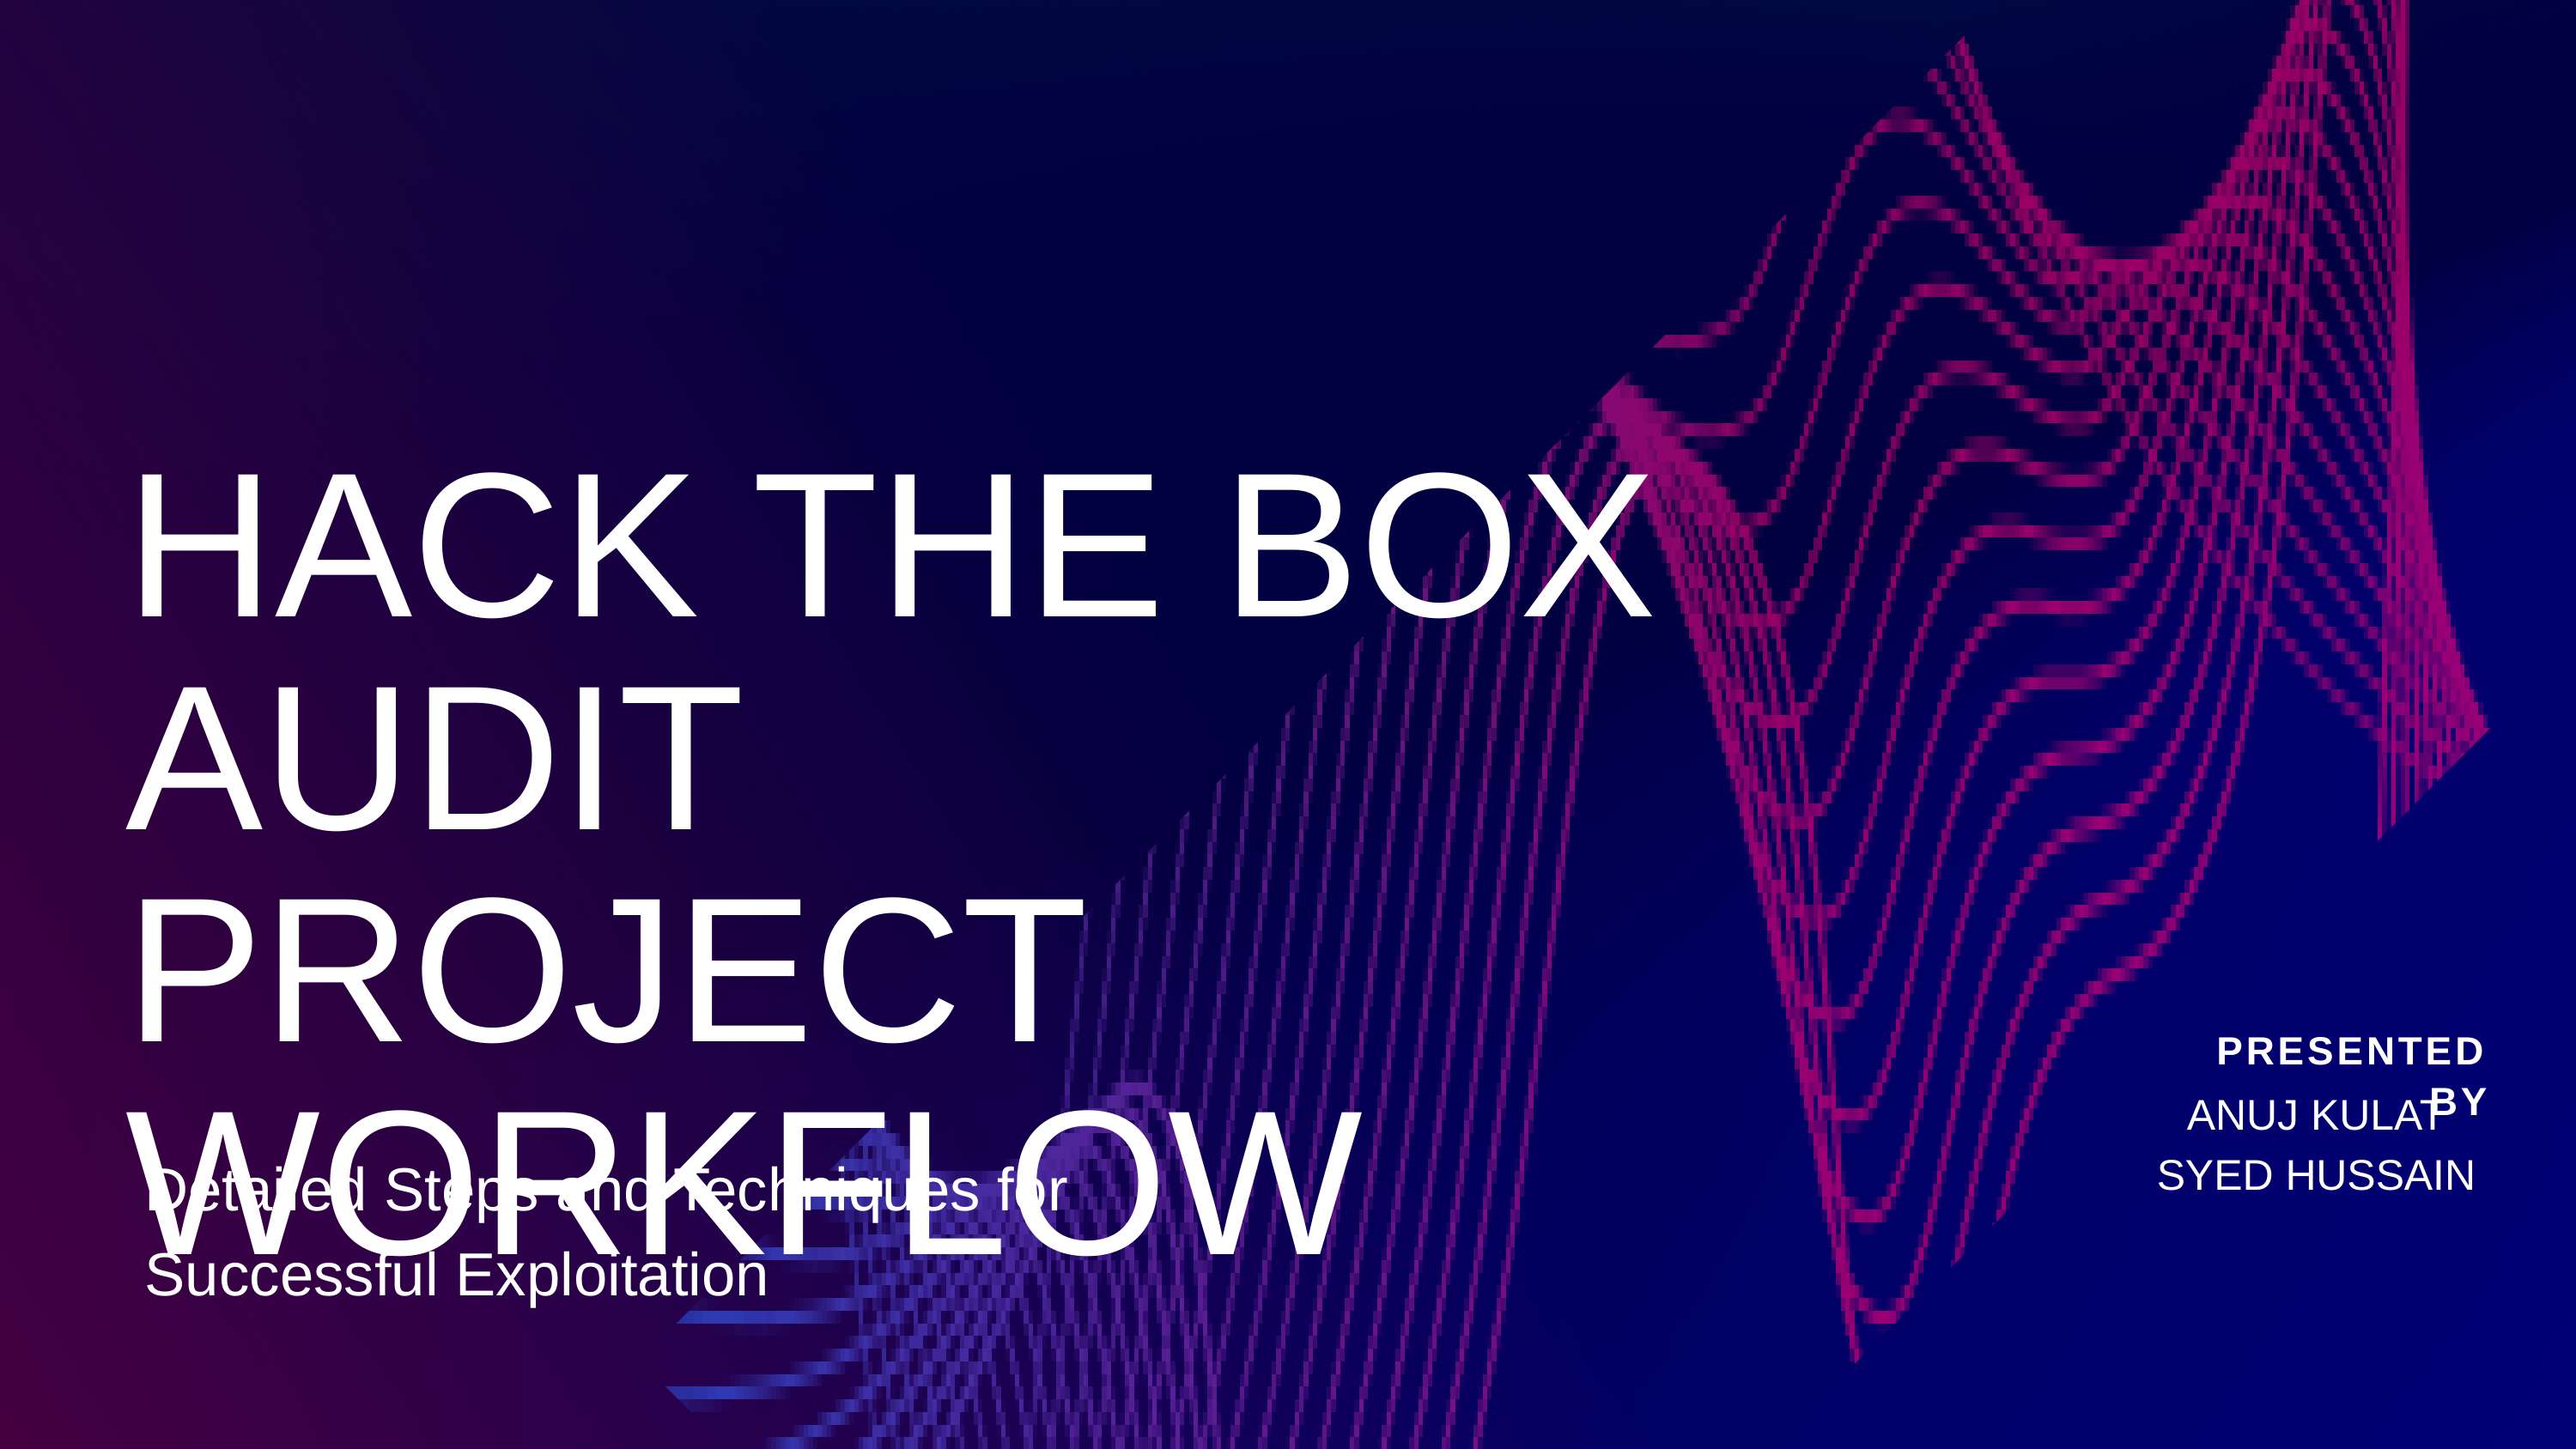

HACK THE BOX AUDIT PROJECT WORKFLOW
PRESENTED BY
ANUJ KULAT
SYED HUSSAIN
Detailed Steps and Techniques for Successful Exploitation